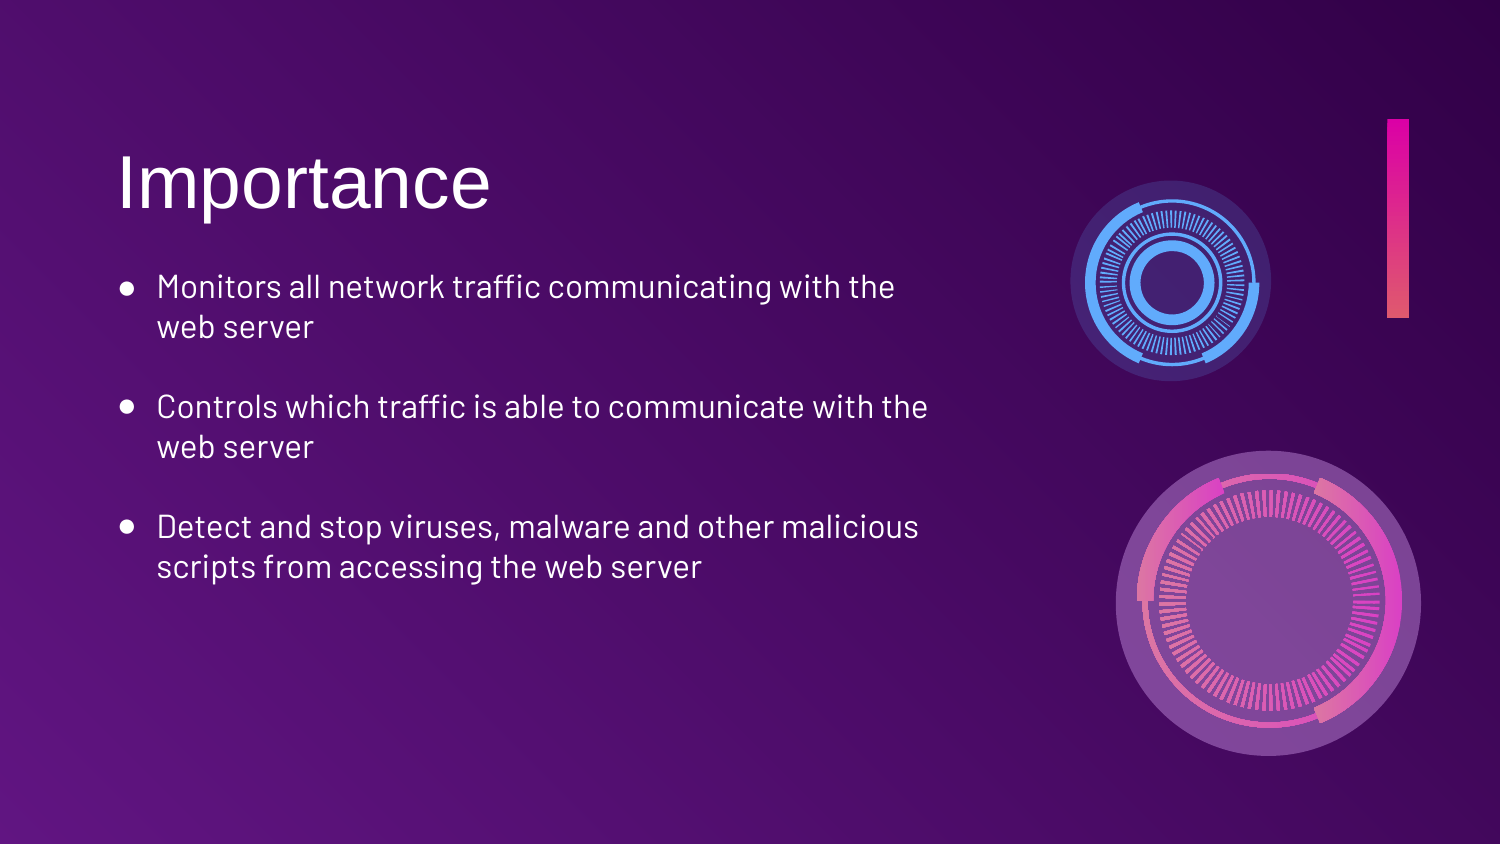

# Importance

Monitors all network traffic communicating with the web server

Controls which traffic is able to communicate with the web server

Detect and stop viruses, malware and other malicious scripts from accessing the web server